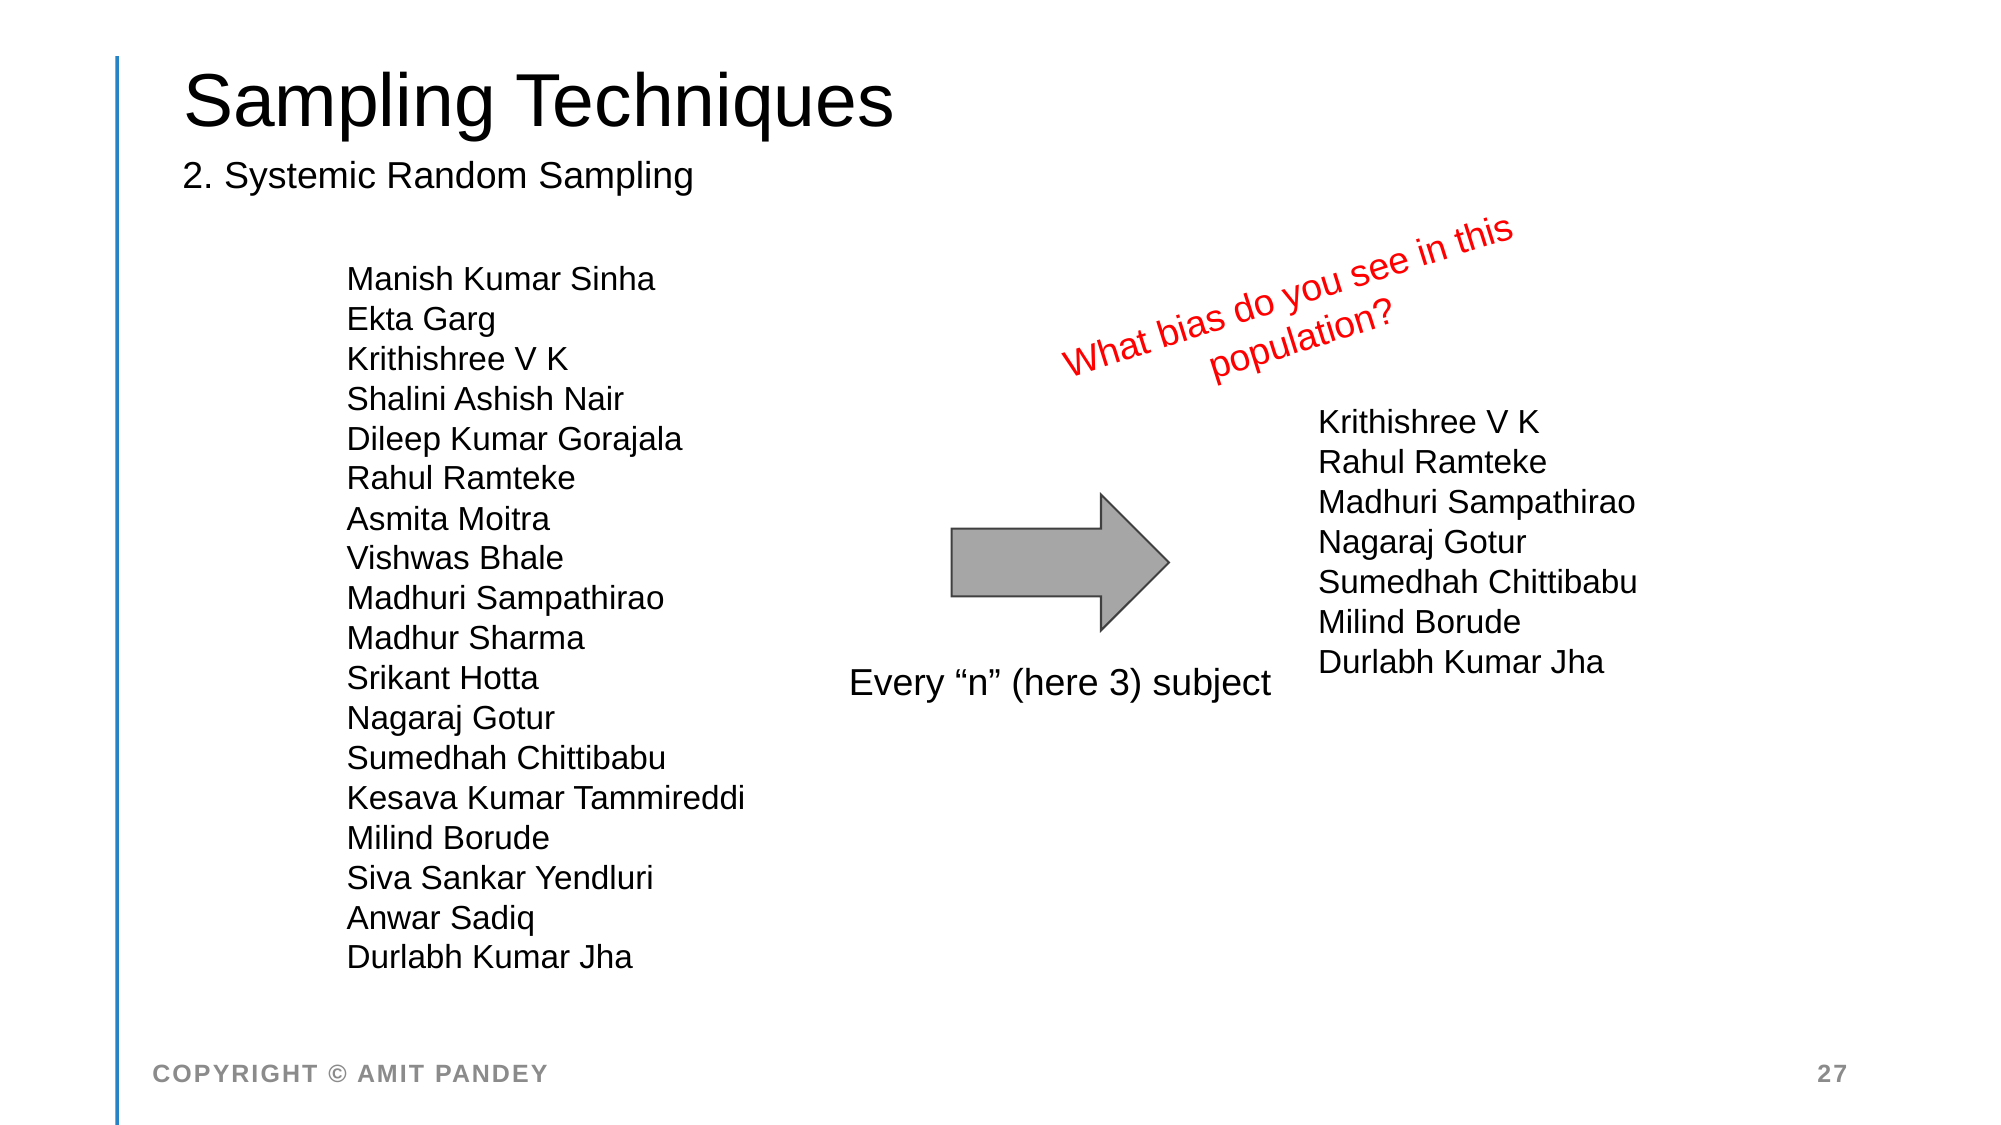

Sampling Techniques
2. Systemic Random Sampling
Manish Kumar Sinha
Ekta Garg
Krithishree V K
Shalini Ashish Nair
Dileep Kumar Gorajala
Rahul Ramteke
Asmita Moitra
Vishwas Bhale
Madhuri Sampathirao
Madhur Sharma
Srikant Hotta
Nagaraj Gotur
Sumedhah Chittibabu
Kesava Kumar Tammireddi
Milind Borude
Siva Sankar Yendluri
Anwar Sadiq
Durlabh Kumar Jha
What bias do you see in this population?
Krithishree V K
Rahul Ramteke
Madhuri Sampathirao
Nagaraj Gotur
Sumedhah Chittibabu
Milind Borude
Durlabh Kumar Jha

Every “n” (here 3) subject
COPYRIGHT © AMIT PANDEY
27